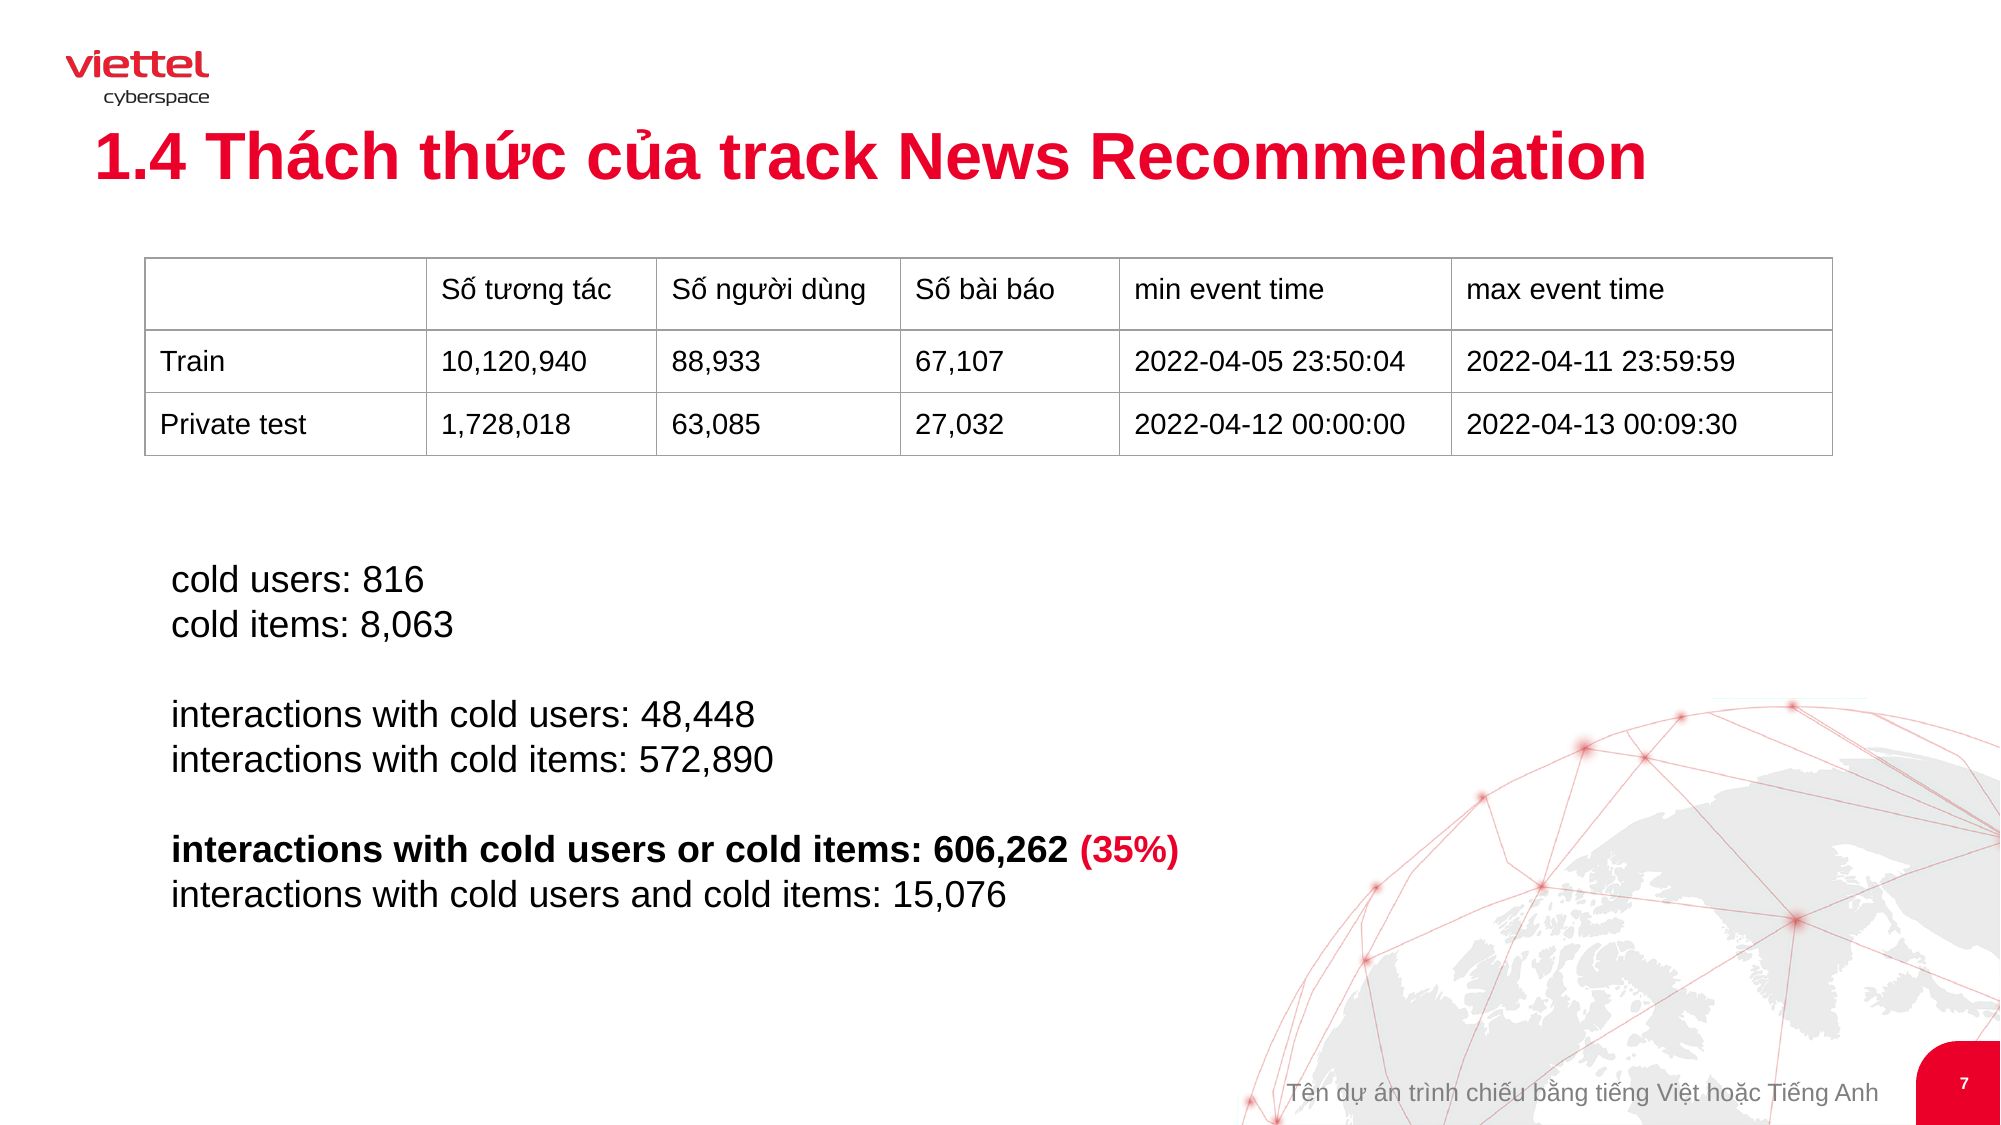

1.4 Thách thức của track News Recommendation

|  | Số tương tác | Số người dùng | Số bài báo | min event time | max event time |
| --- | --- | --- | --- | --- | --- |
| Train | 10,120,940 | 88,933 | 67,107 | 2022-04-05 23:50:04 | 2022-04-11 23:59:59 |
| Private test | 1,728,018 | 63,085 | 27,032 | 2022-04-12 00:00:00 | 2022-04-13 00:09:30 |
cold users: 816
cold items: 8,063

interactions with cold users: 48,448
interactions with cold items: 572,890

interactions with cold users or cold items: 606,262 (35%)
interactions with cold users and cold items: 15,076